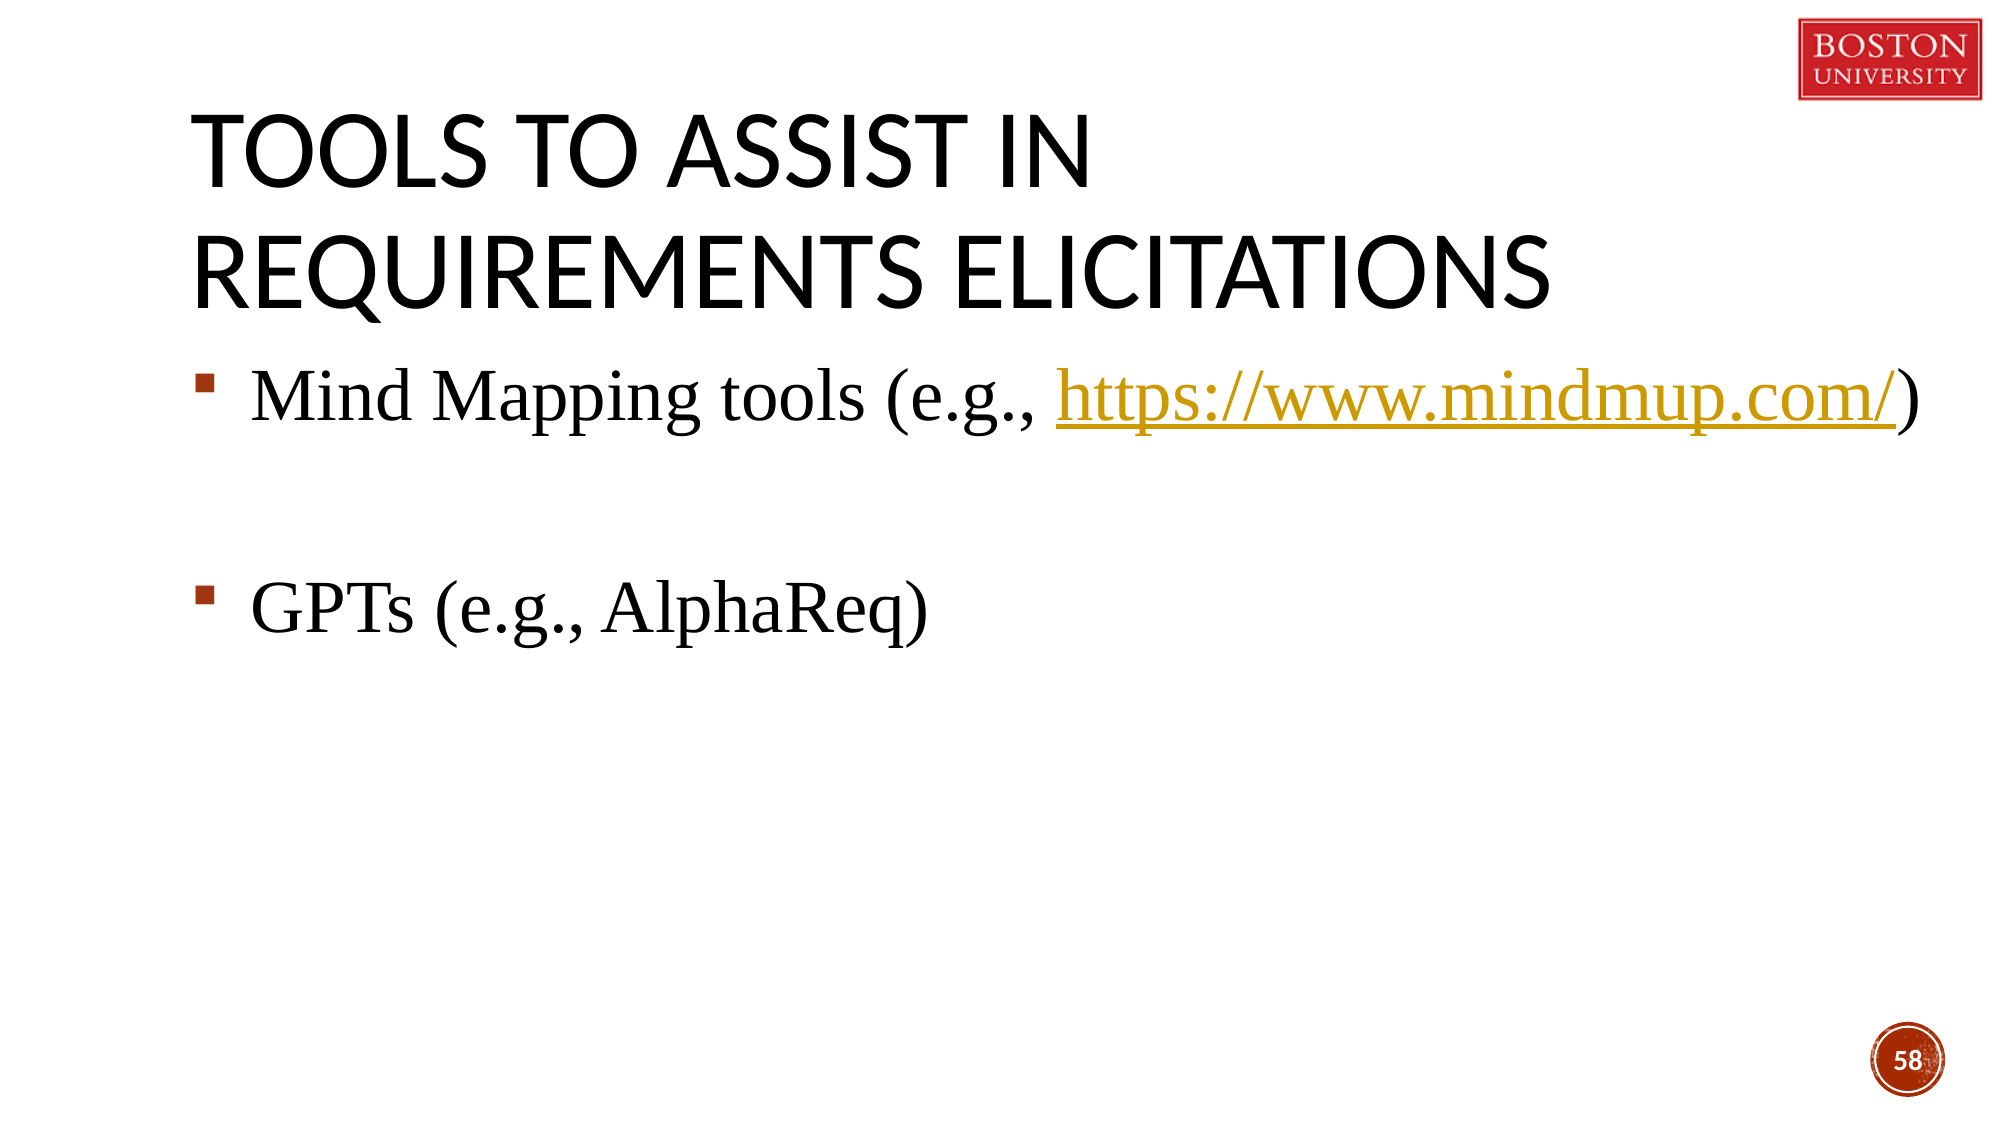

# Tools to assist in requirements elicitations
Mind Mapping tools (e.g., https://www.mindmup.com/)

GPTs (e.g., AlphaReq)
58